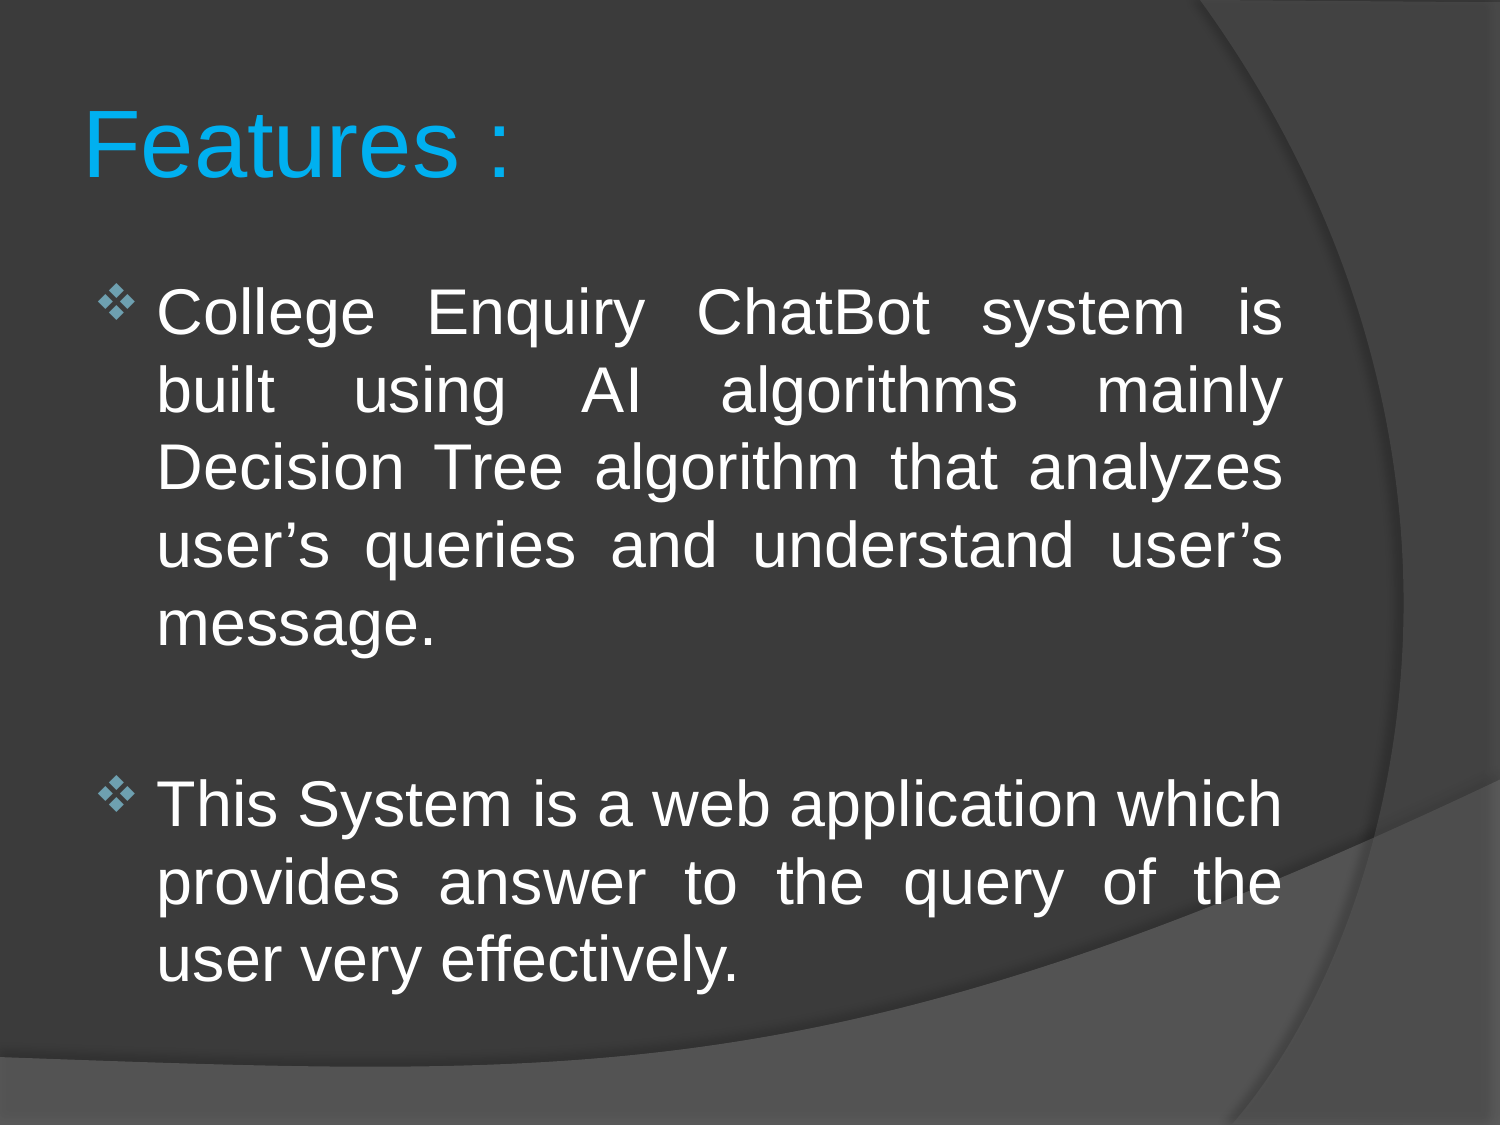

# Features :
College Enquiry ChatBot system is built using AI algorithms mainly Decision Tree algorithm that analyzes user’s queries and understand user’s message.

This System is a web application which provides answer to the query of the user very effectively.